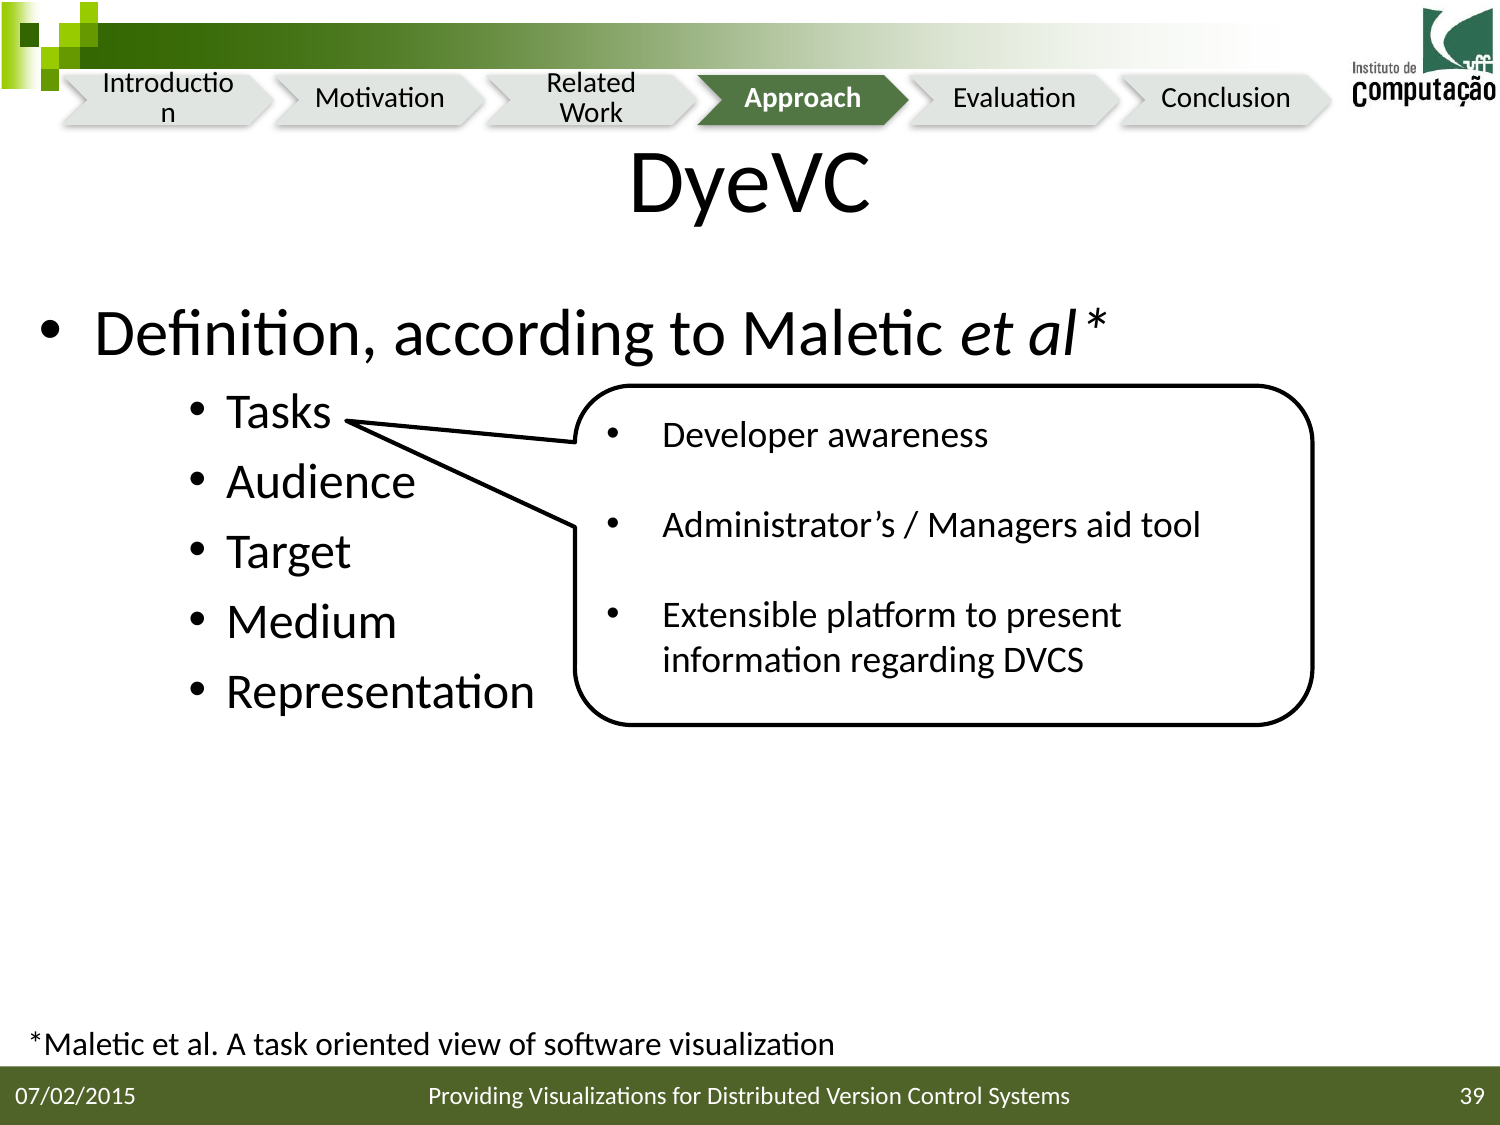

Introduction
Motivation
Related Work
Approach
Conclusion
Evaluation
# DyeVC
Definition, according to Maletic et al*
Tasks
Audience
Target
Medium
Representation

Developer awareness

Administrator’s / Managers aid tool

Extensible platform to present information regarding DVCS
*Maletic et al. A task oriented view of software visualization
07/02/2015
Providing Visualizations for Distributed Version Control Systems
39